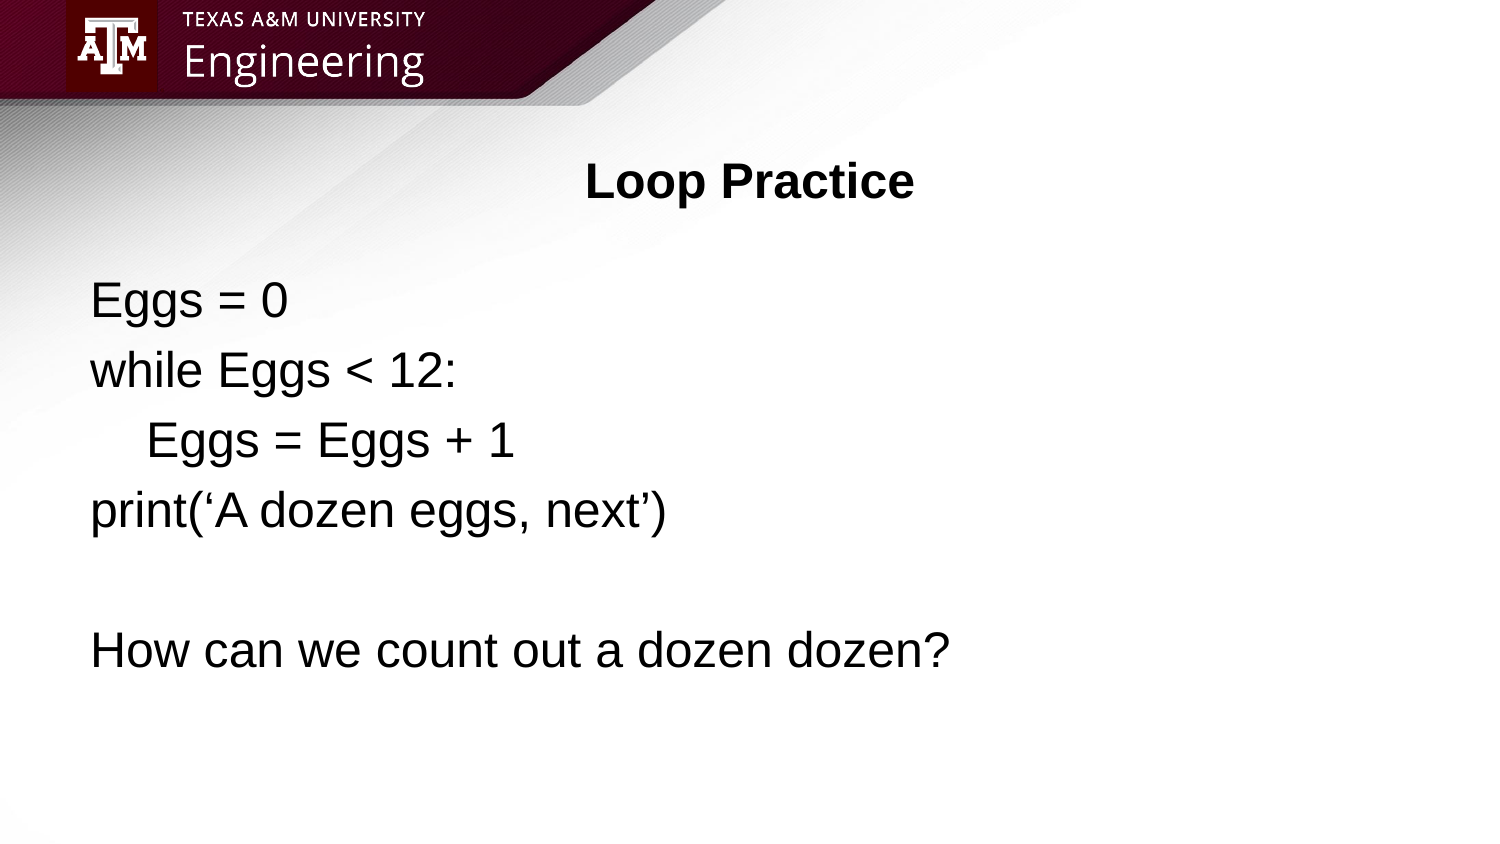

# Loop Practice
Eggs = 0
while Eggs < 12:
    Eggs = Eggs + 1
print(‘A dozen eggs, next’)

How can we count out a dozen dozen?